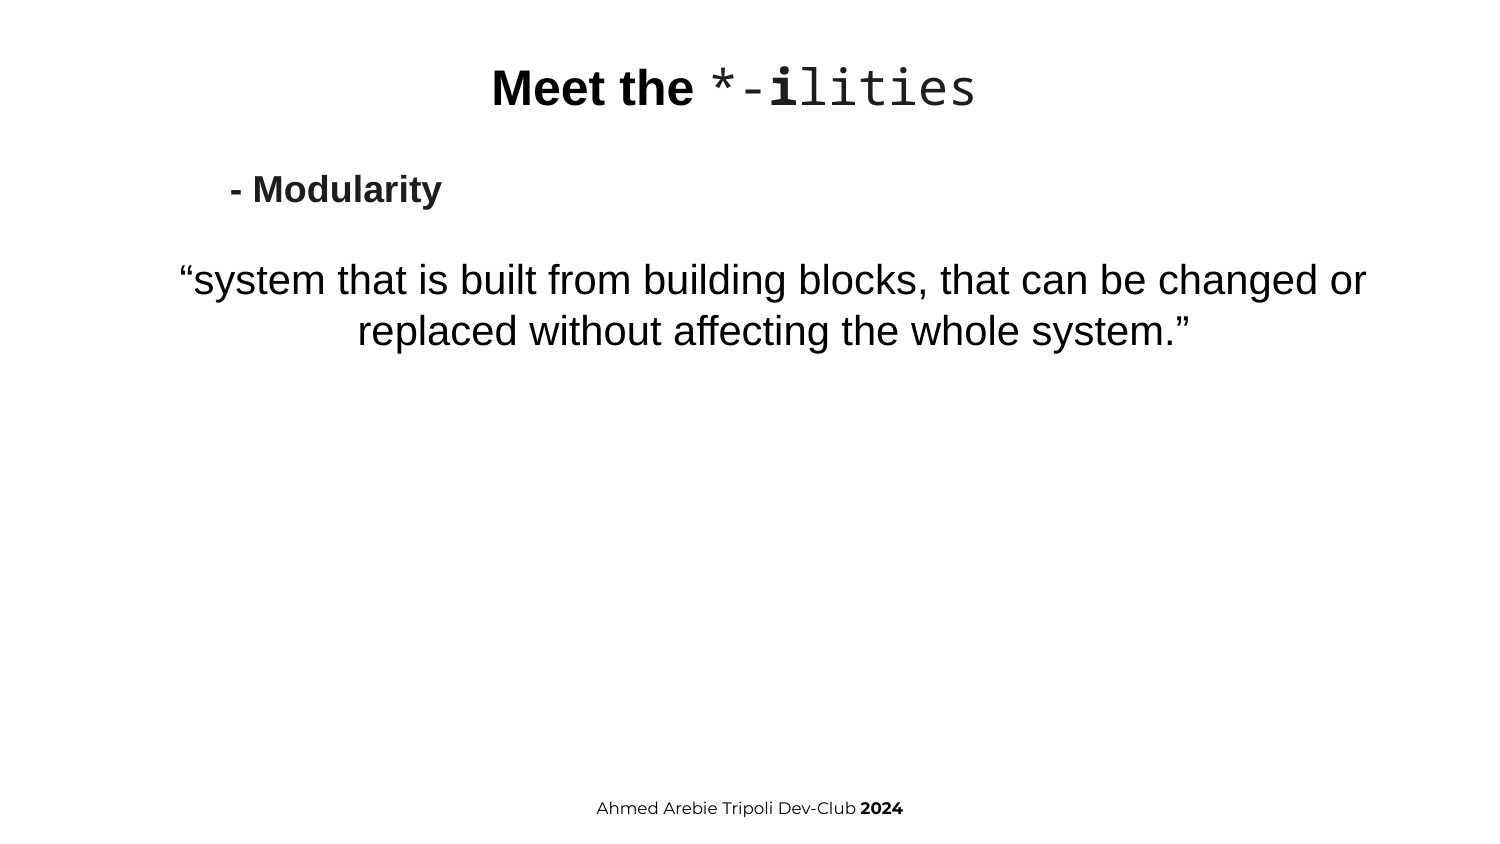

# Meet the *-ilities
- Modularity
“system that is built from building blocks, that can be changed or replaced without affecting the whole system.”
Ahmed Arebie Tripoli Dev-Club 2024